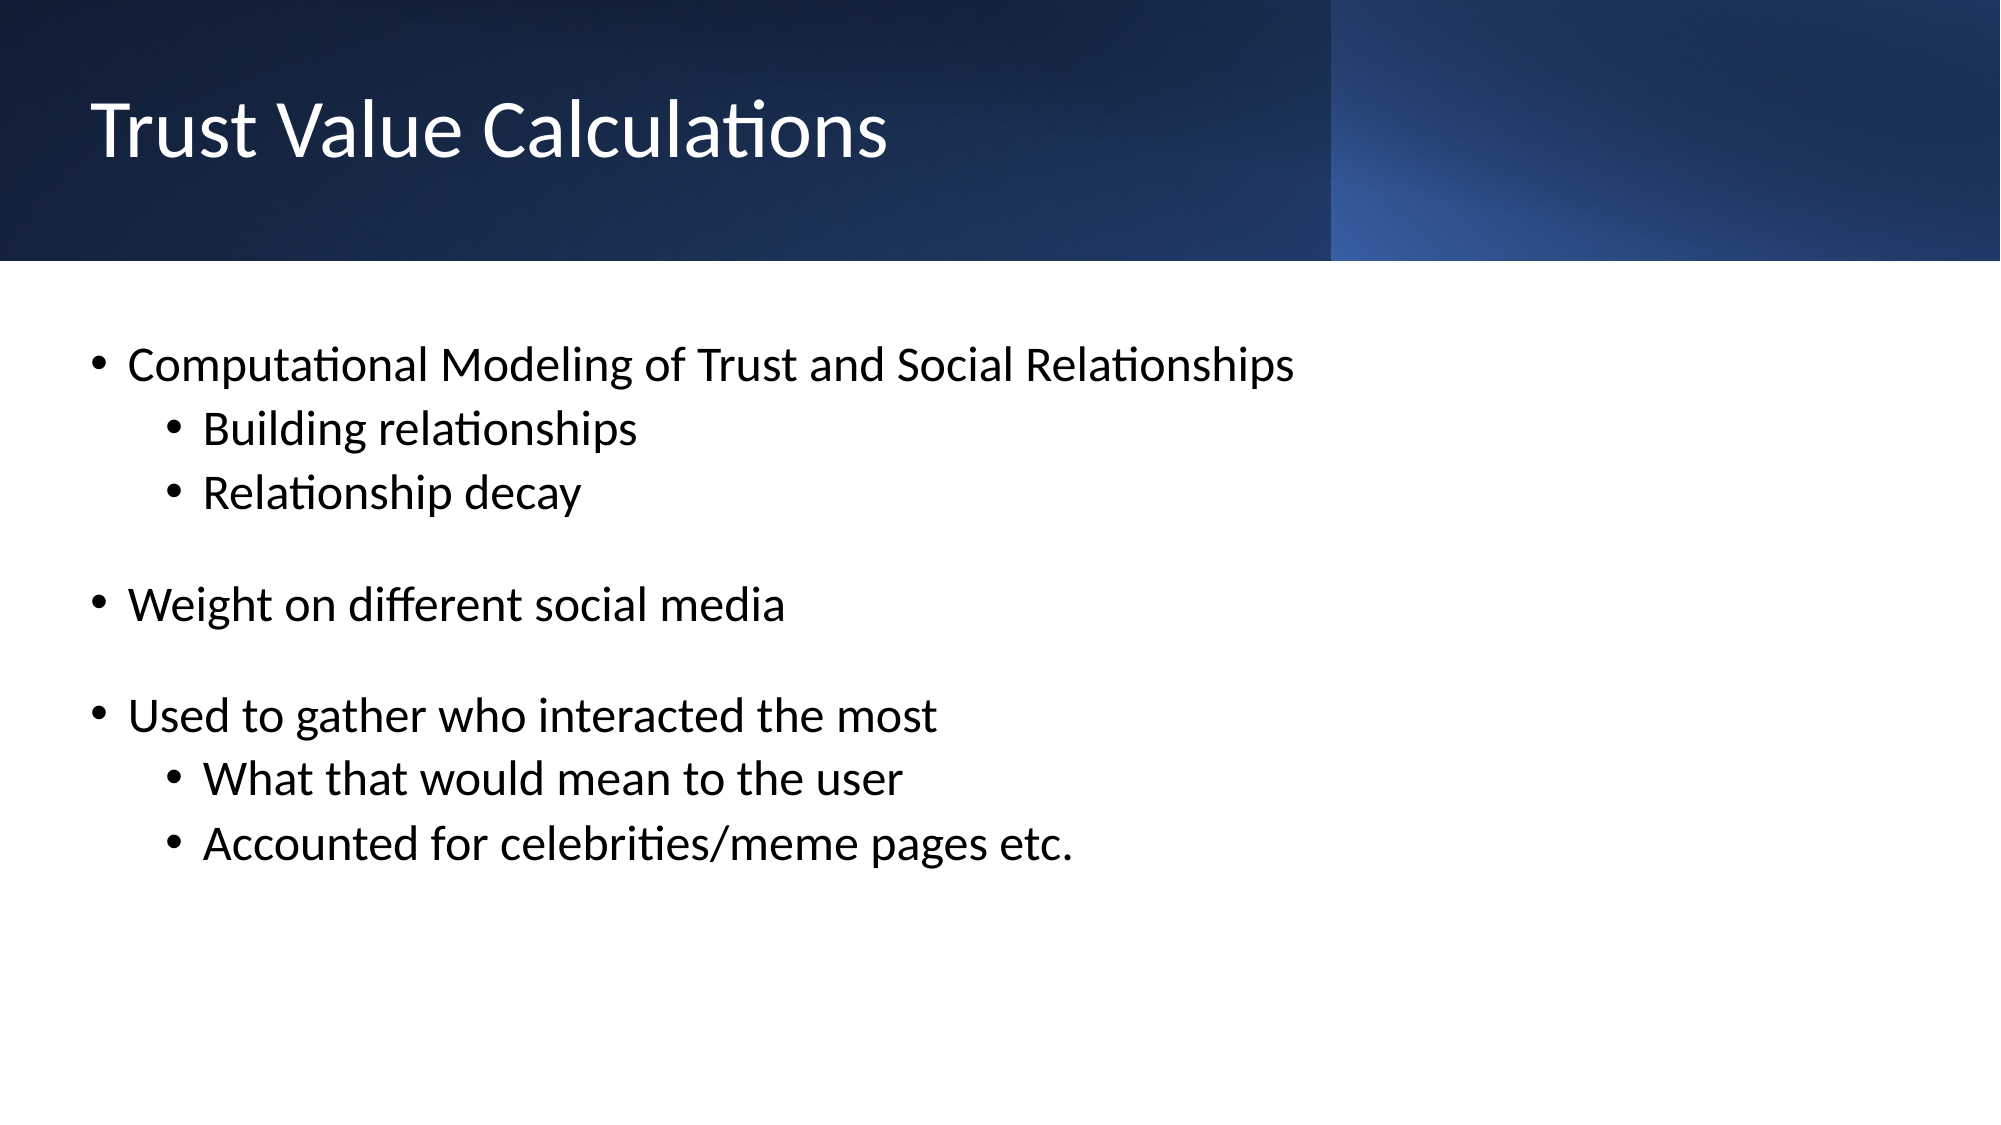

# Trust Value Calculations
Computational Modeling of Trust and Social Relationships
Building relationships
Relationship decay
Weight on different social media
Used to gather who interacted the most
What that would mean to the user
Accounted for celebrities/meme pages etc.